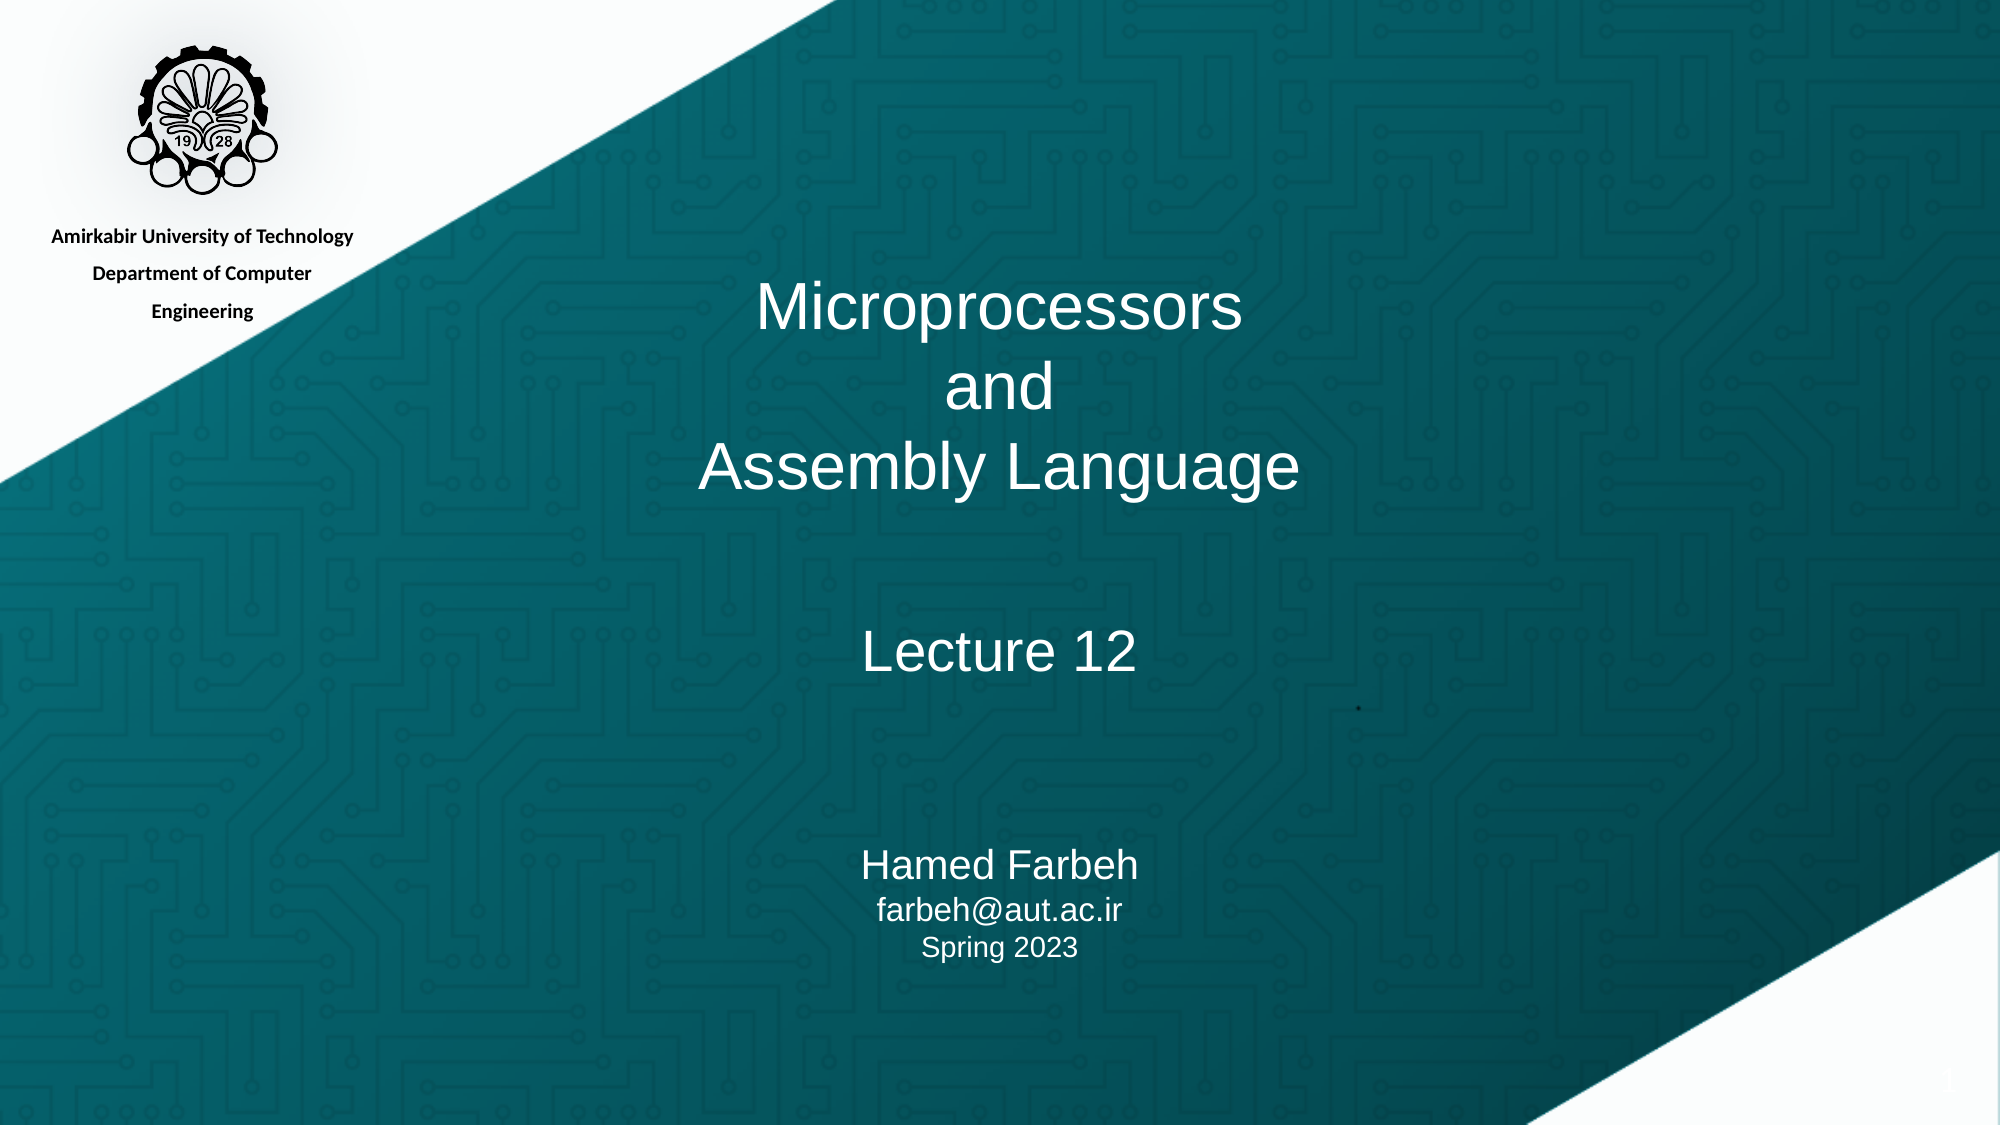

# Microprocessors and Assembly Language Lecture 12 Hamed Farbeh farbeh@aut.ac.ir Spring 2023
1